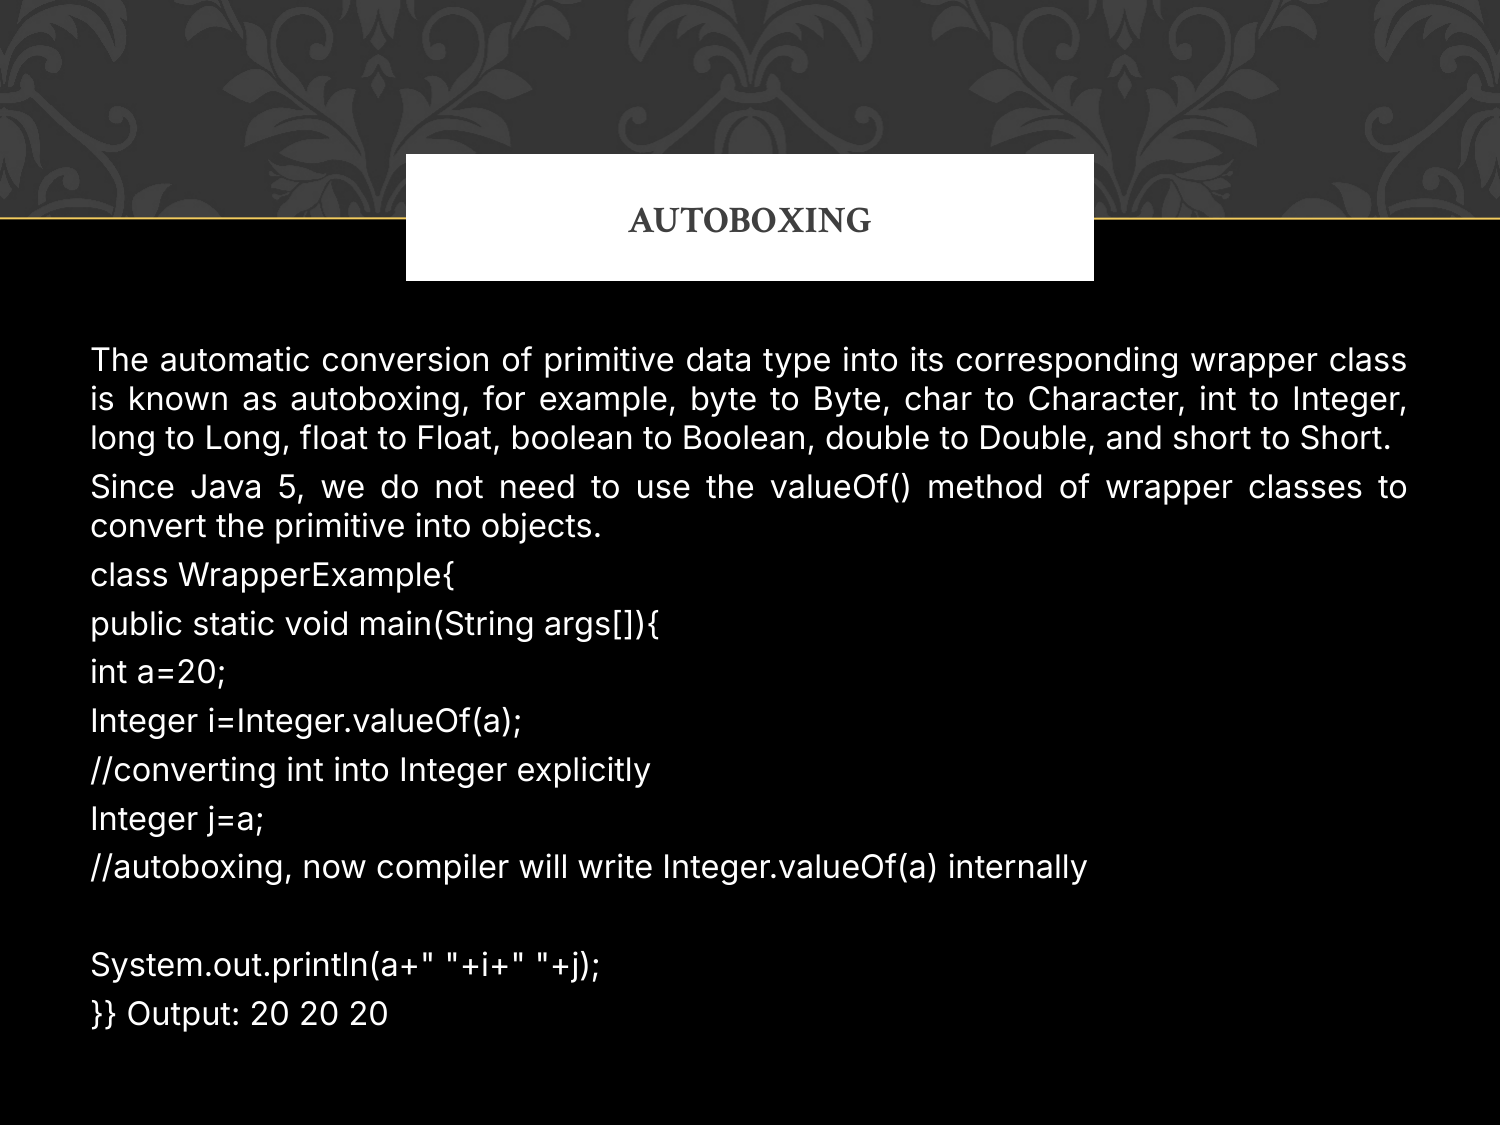

# AUTOBOXING
The automatic conversion of primitive data type into its corresponding wrapper class is known as autoboxing, for example, byte to Byte, char to Character, int to Integer, long to Long, float to Float, boolean to Boolean, double to Double, and short to Short.
Since Java 5, we do not need to use the valueOf() method of wrapper classes to convert the primitive into objects.
class WrapperExample{
public static void main(String args[]){
int a=20;
Integer i=Integer.valueOf(a);
//converting int into Integer explicitly
Integer j=a;
//autoboxing, now compiler will write Integer.valueOf(a) internally

System.out.println(a+" "+i+" "+j);
}} Output: 20 20 20